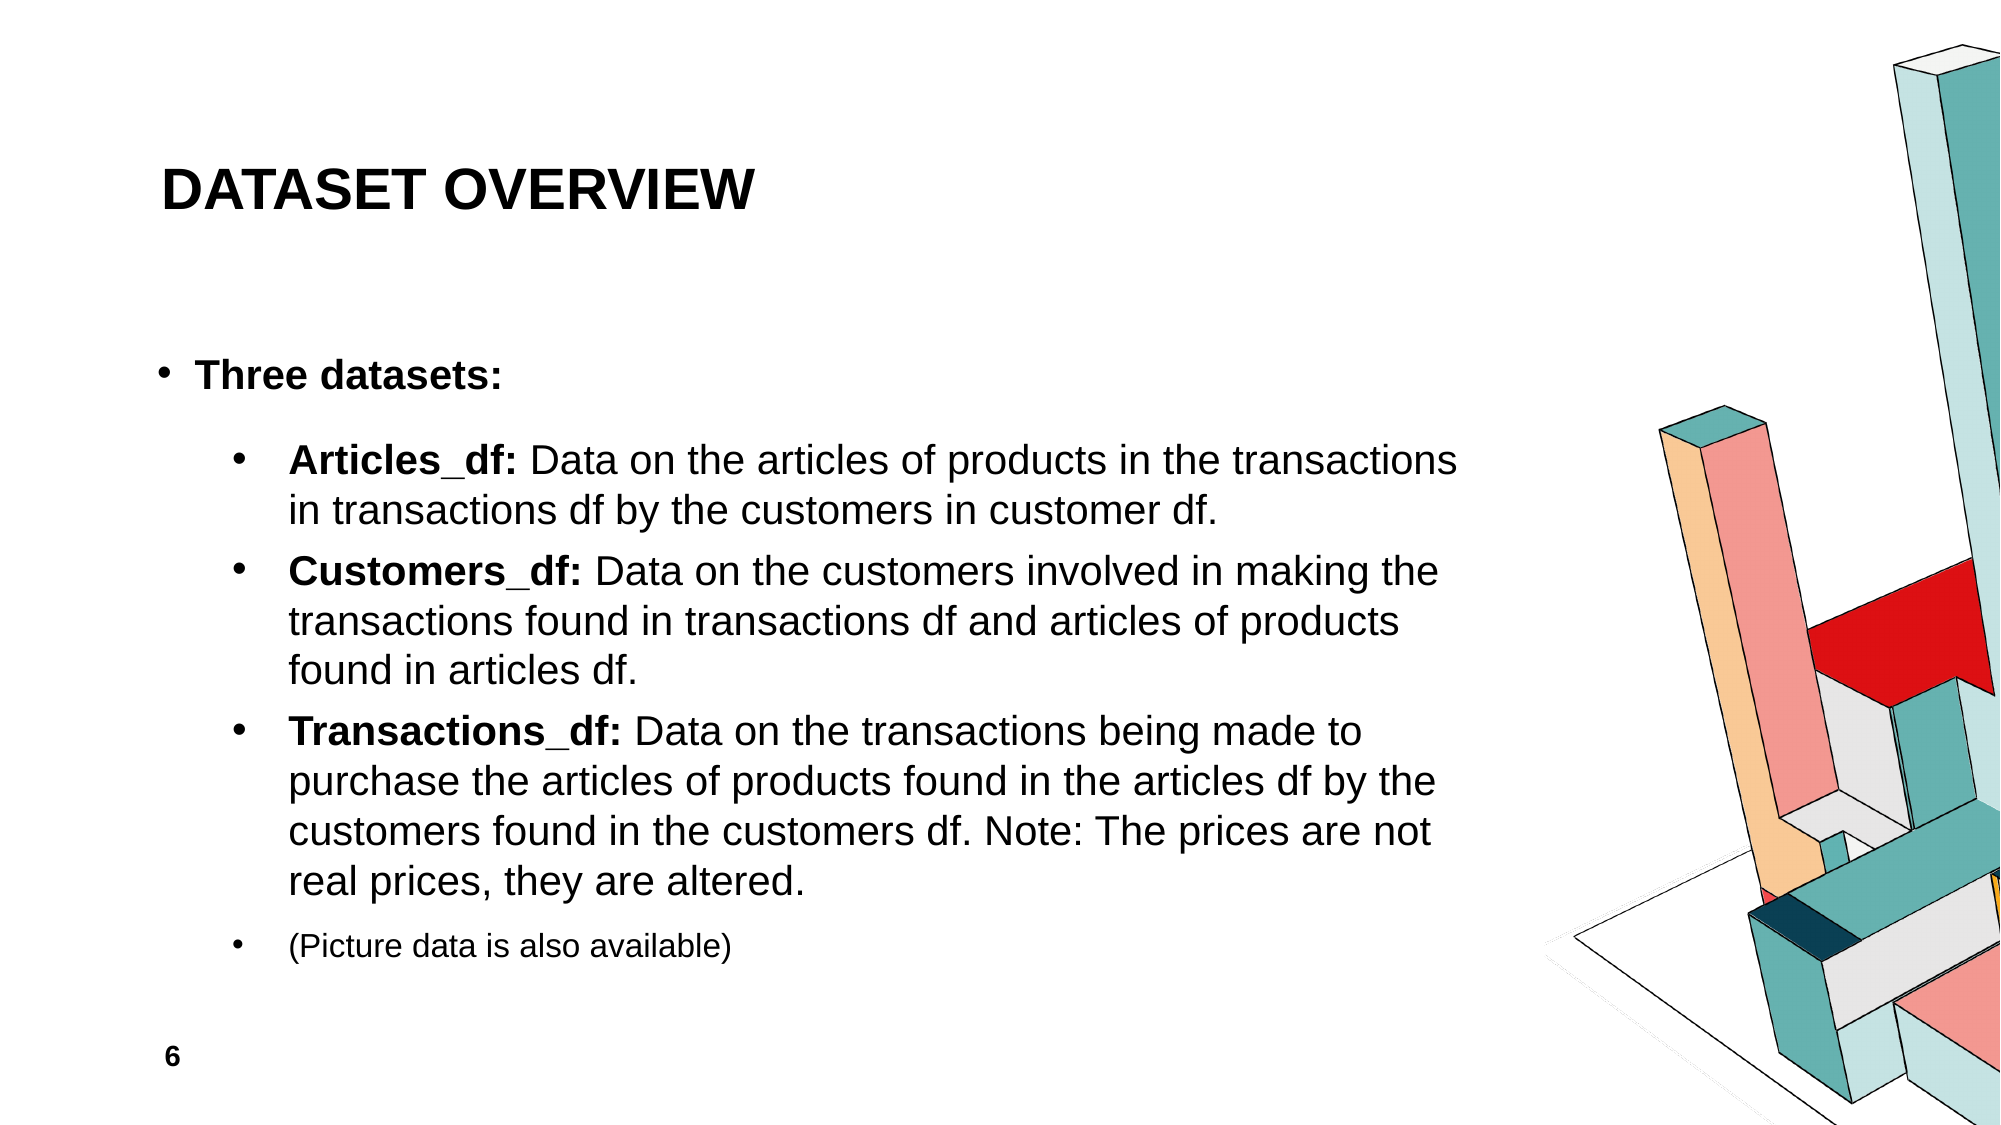

# Dataset overview
Three datasets:
Articles_df: Data on the articles of products in the transactions in transactions df by the customers in customer df.
Customers_df: Data on the customers involved in making the transactions found in transactions df and articles of products found in articles df.
Transactions_df: Data on the transactions being made to purchase the articles of products found in the articles df by the customers found in the customers df. Note: The prices are not real prices, they are altered.
(Picture data is also available)

6